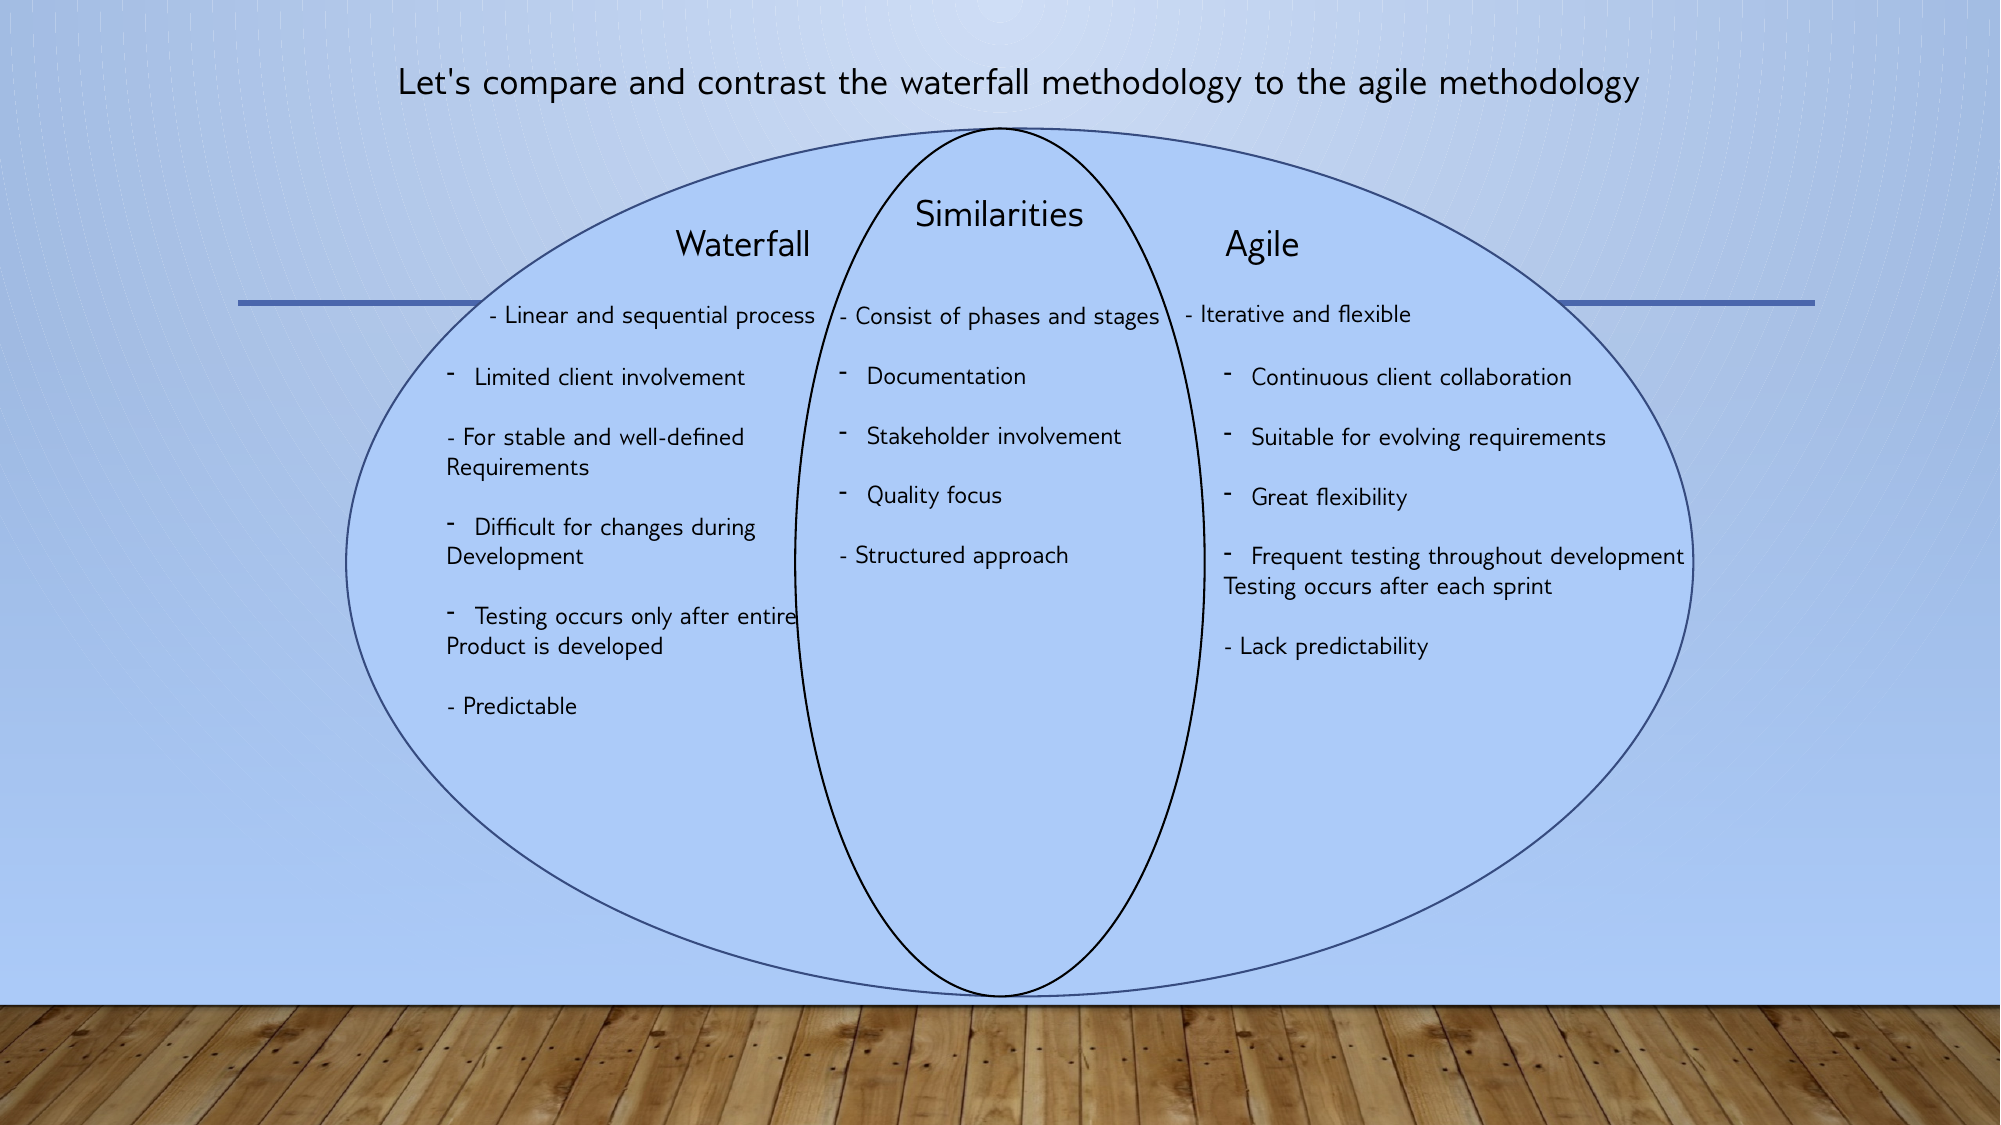

Let's compare and contrast the waterfall methodology to the agile methodology

Similarities
Waterfall
Agile
- Iterative and flexible
- Linear and sequential process
- Consist of phases and stages

Documentation

Stakeholder involvement

Quality focus

- Structured approach
Limited client involvement

- For stable and well-defined
Requirements

Difficult for changes during
Development

Testing occurs only after entire
Product is developed

- Predictable

Continuous client collaboration

Suitable for evolving requirements

Great flexibility

Frequent testing throughout development
Testing occurs after each sprint

- Lack predictability